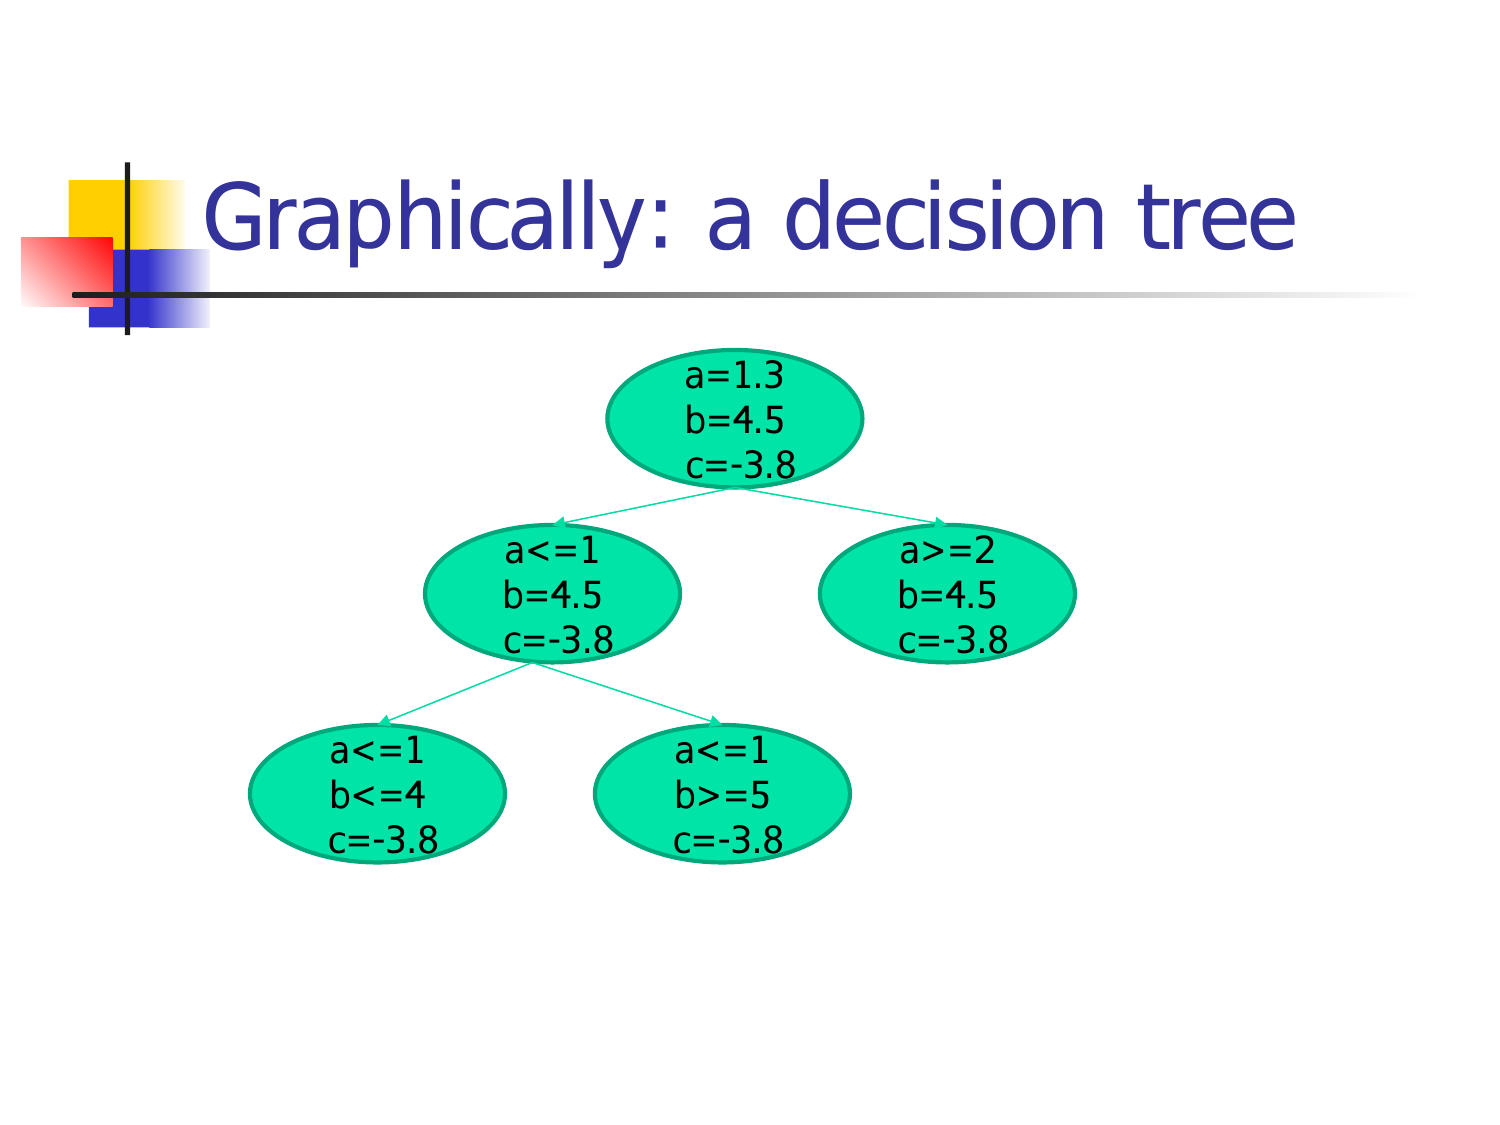

# Graphically: a decision tree
a=1.3
b=4.5
 c=-3.8
a<=1
b=4.5
 c=-3.8
a>=2
b=4.5
 c=-3.8
a<=1
b<=4
 c=-3.8
a<=1
b>=5
 c=-3.8